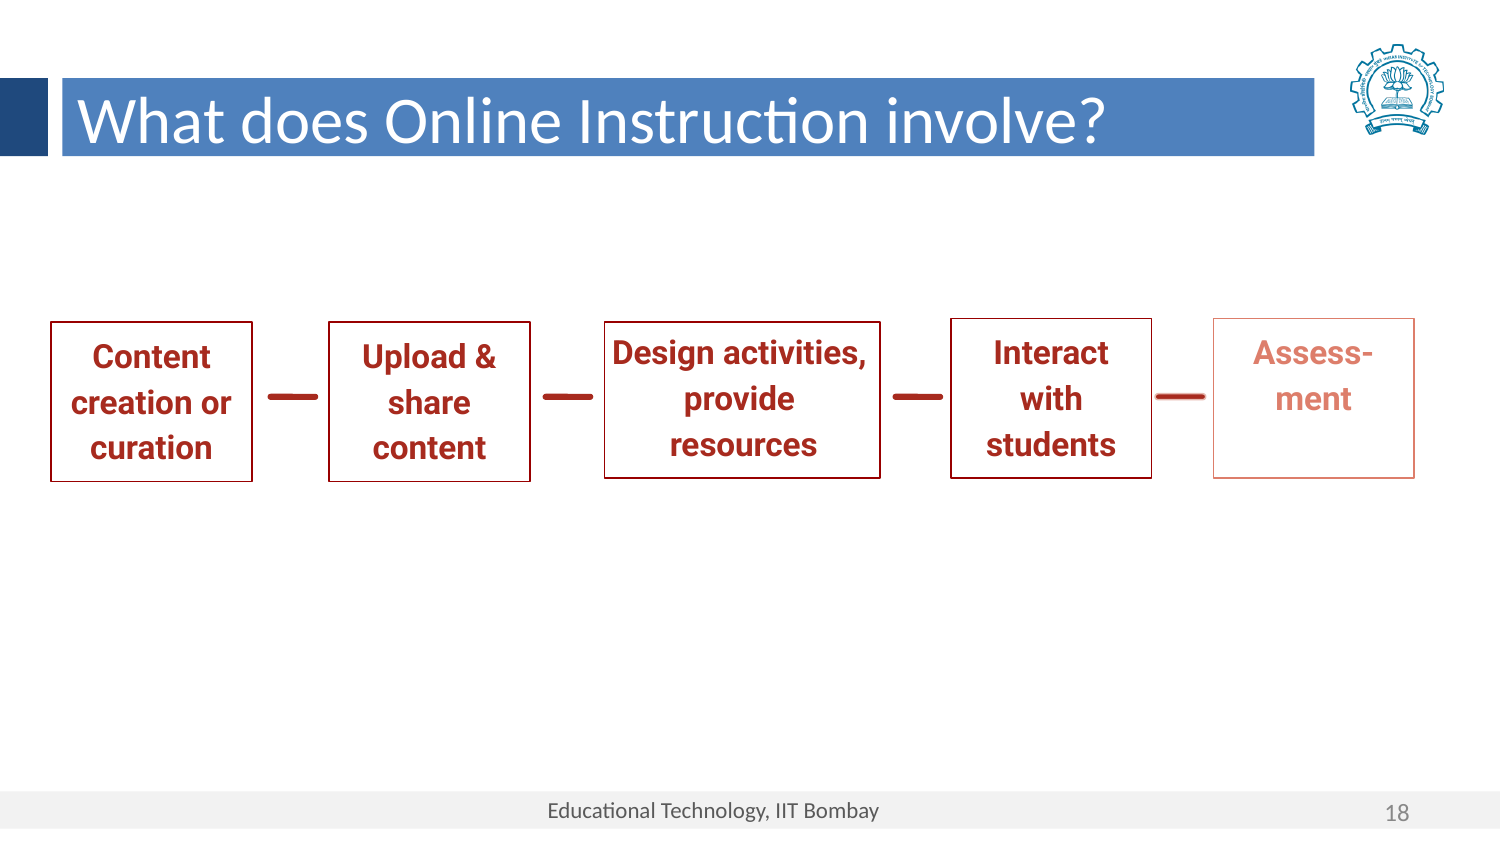

What does Online Instruction involve?
Interact with students
Assess- ment

Content creation or curation
Upload & share content
Design activities,  provide
resources

18